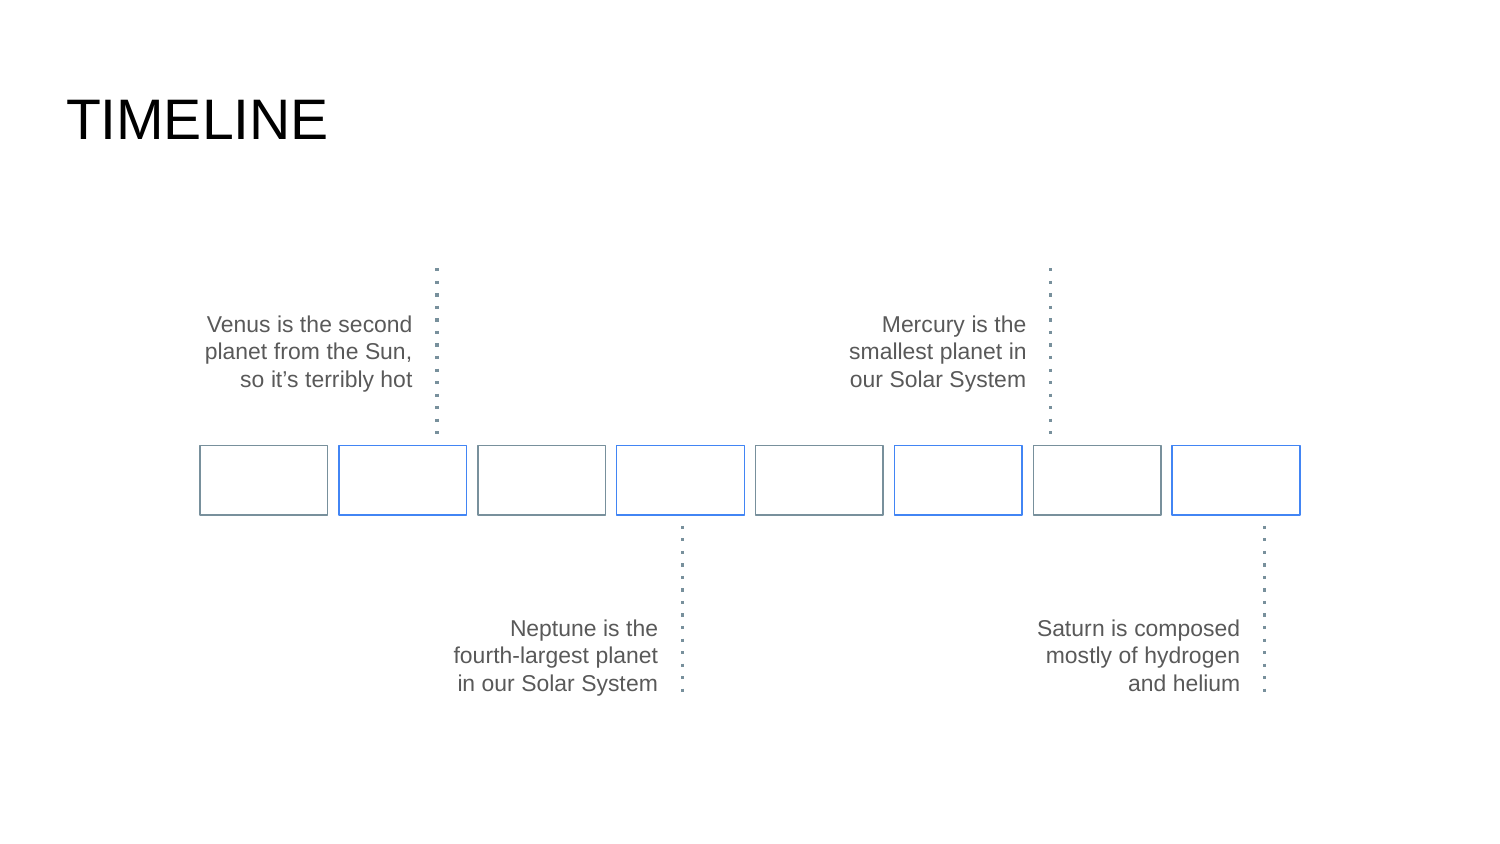

# TIMELINE
VENUS
MERCURY
Venus is the second planet from the Sun, so it’s terribly hot
Mercury is the smallest planet in our Solar System
2012
2013
2014
2015
2016
2017
2018
2019

NEPTUNE
SATURN
Neptune is the fourth-largest planet in our Solar System
Saturn is composed mostly of hydrogen and helium